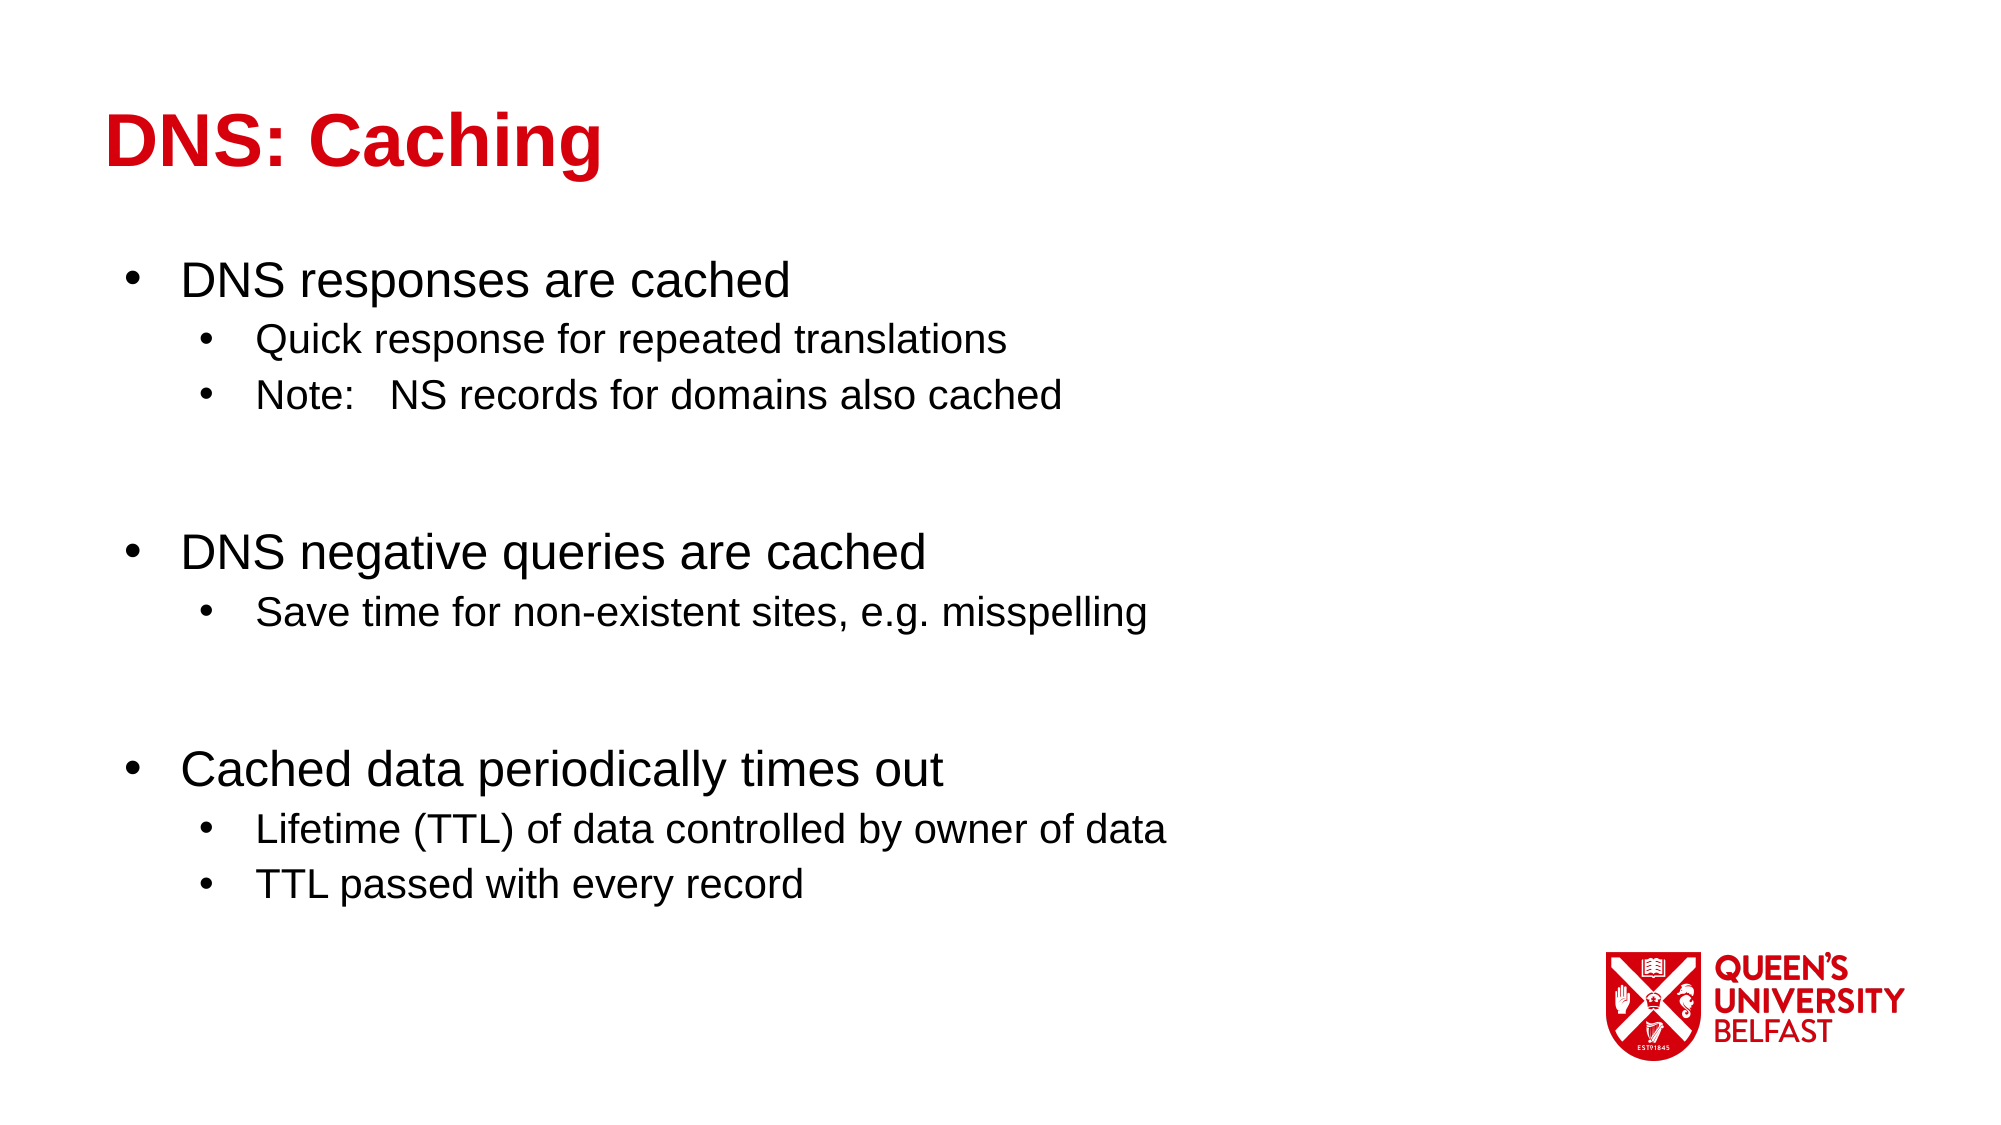

DNS: Caching
DNS responses are cached
Quick response for repeated translations
Note:   NS records for domains also cached

DNS negative queries are cached
Save time for non-existent sites, e.g. misspelling

Cached data periodically times out
Lifetime (TTL) of data controlled by owner of data
TTL passed with every record